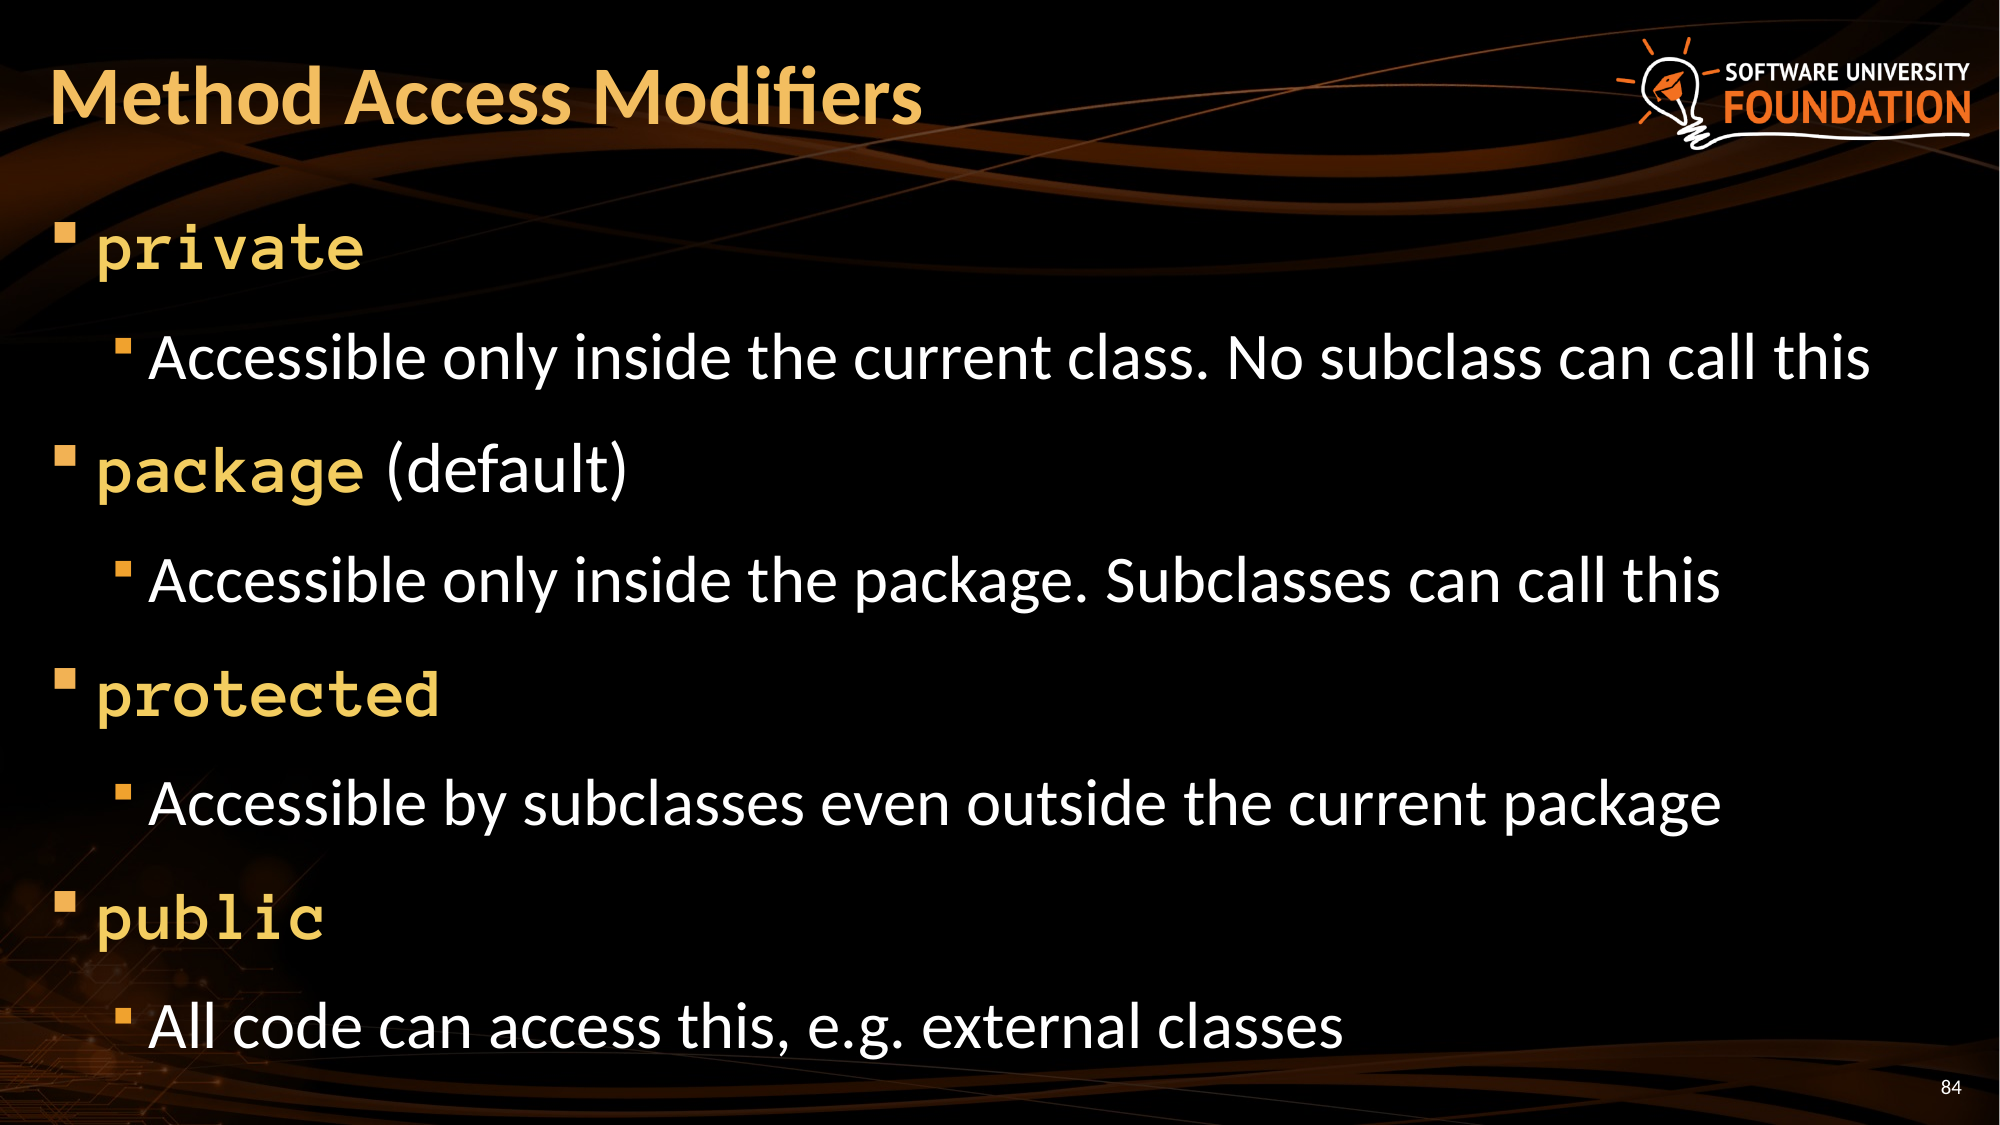

# Method Access Modifiers
private
Accessible only inside the current class. No subclass can call this
package (default)
Accessible only inside the package. Subclasses can call this
protected
Accessible by subclasses even outside the current package
public
All code can access this, e.g. external classes
84